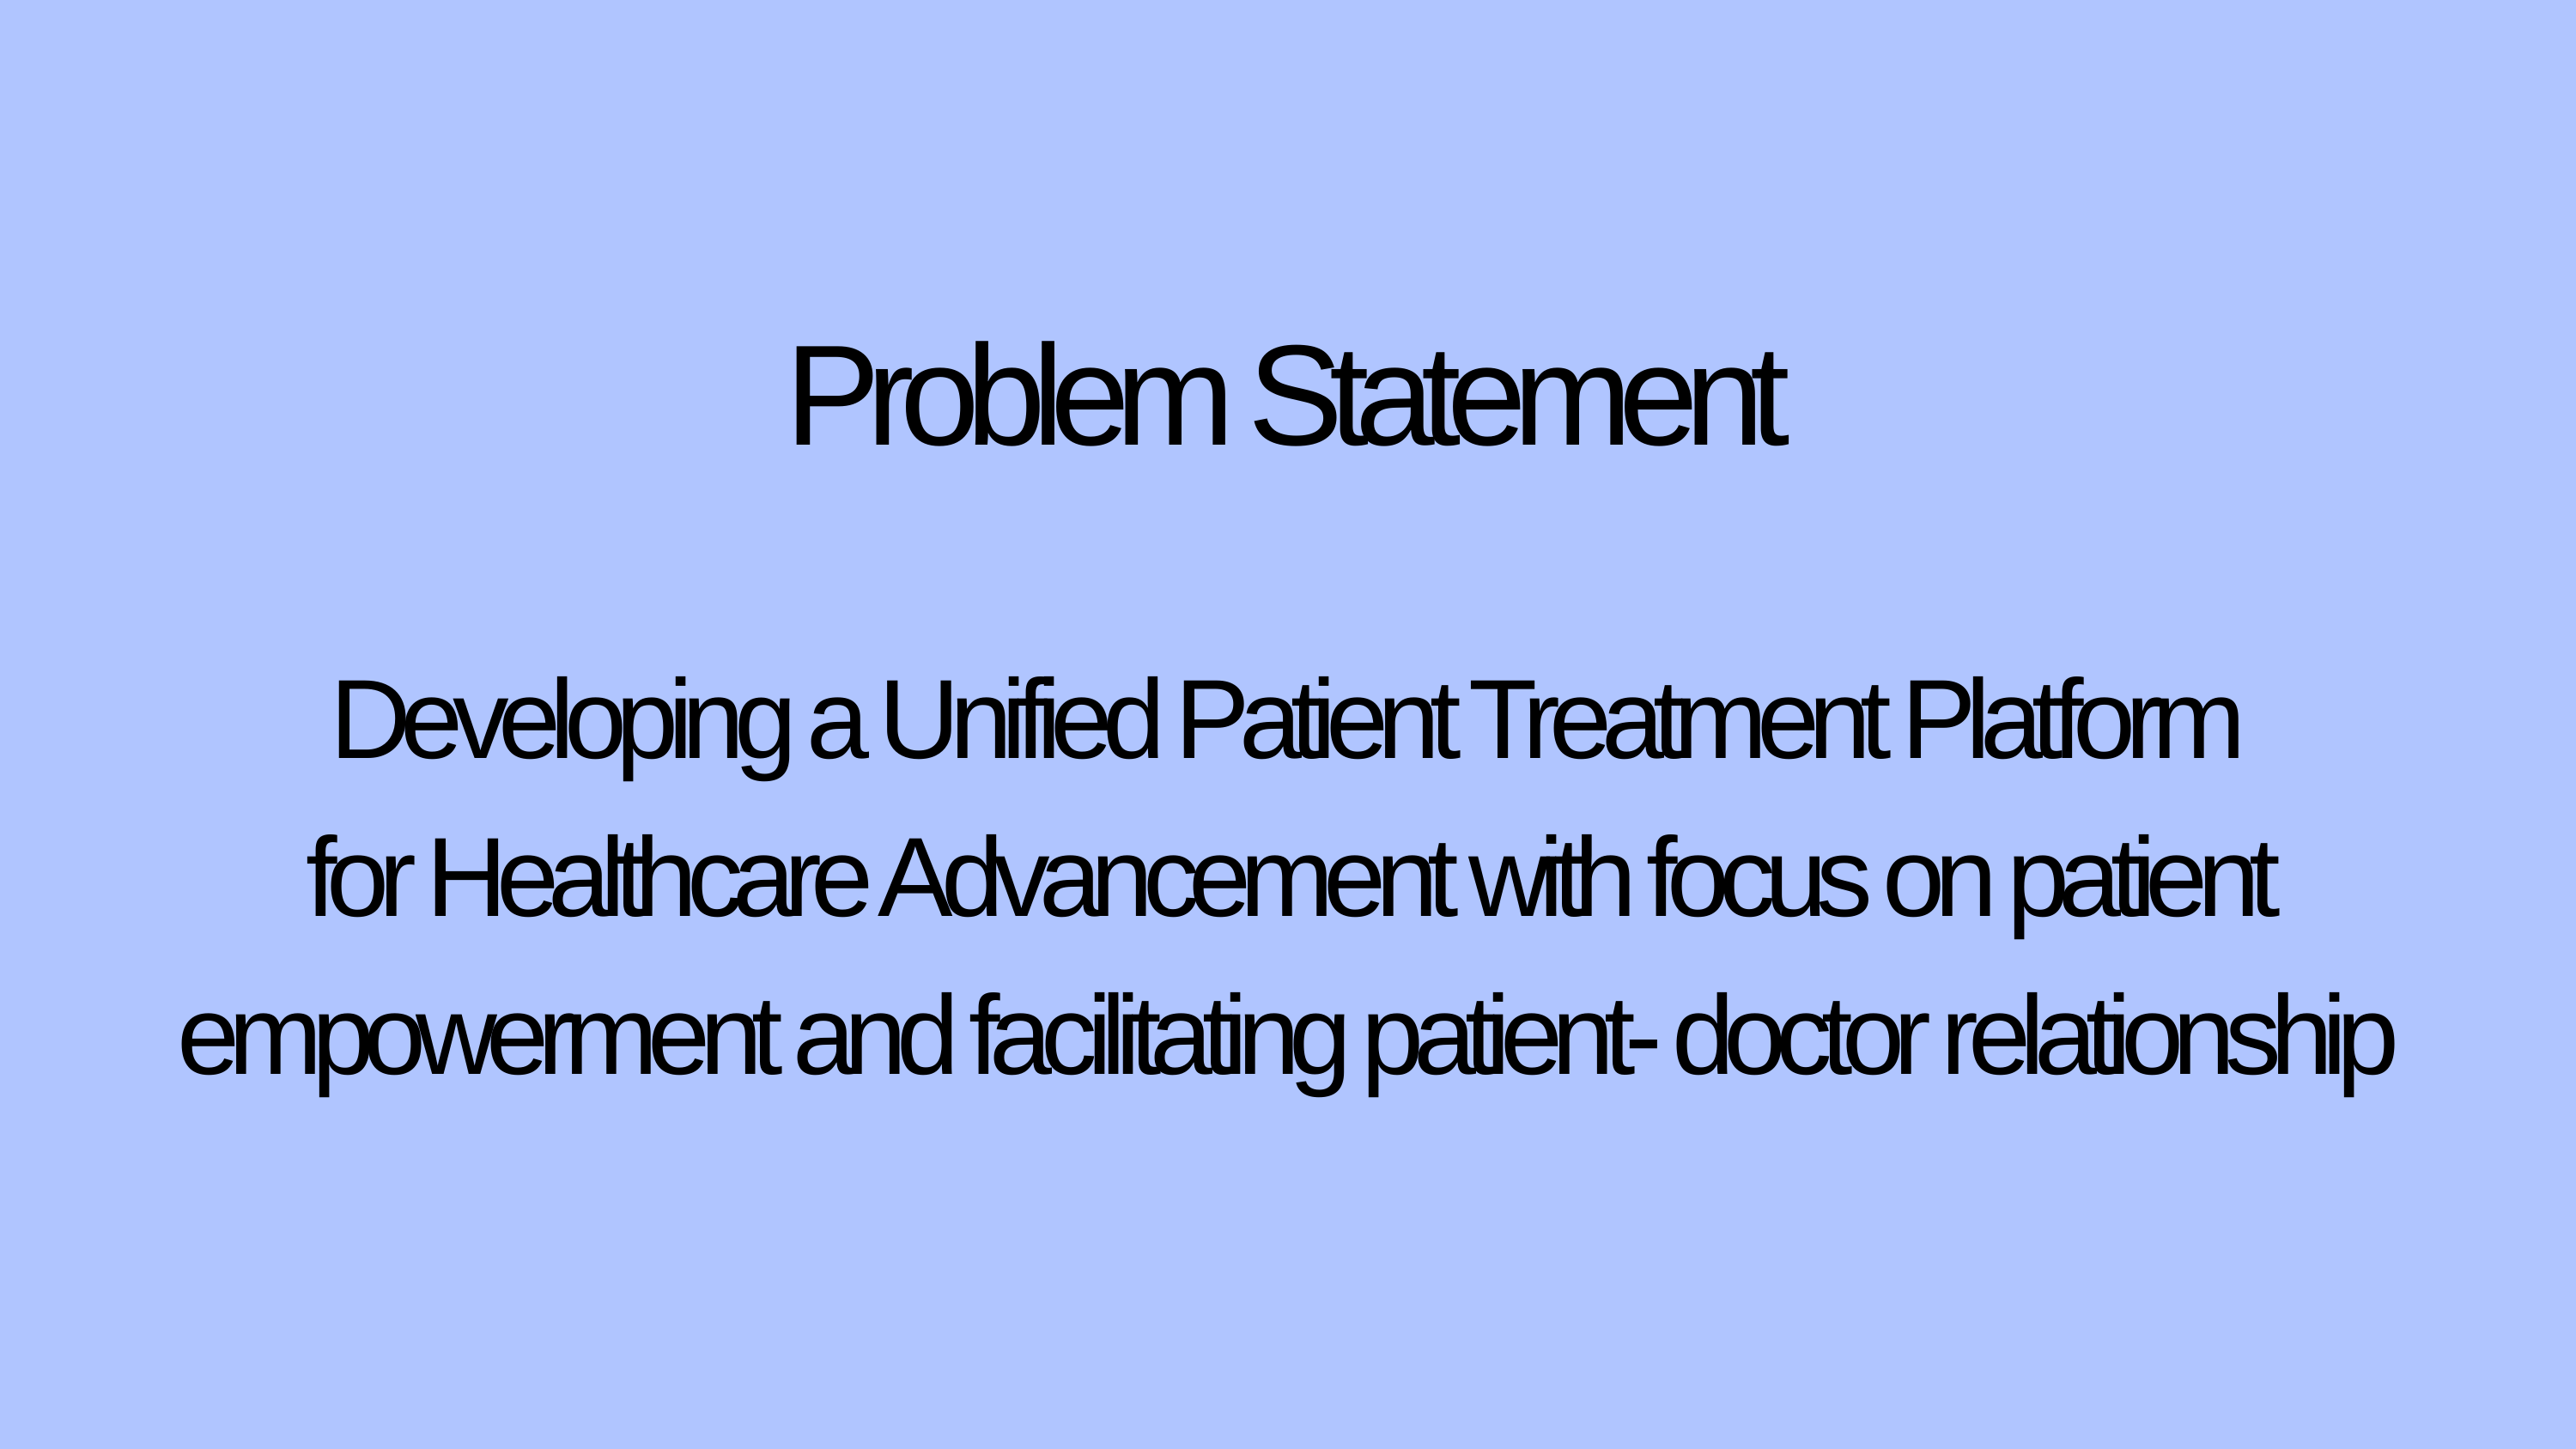

Problem Statement
Developing a Unified Patient Treatment Platform
for Healthcare Advancement with focus on patient empowerment and facilitating patient- doctor relationship